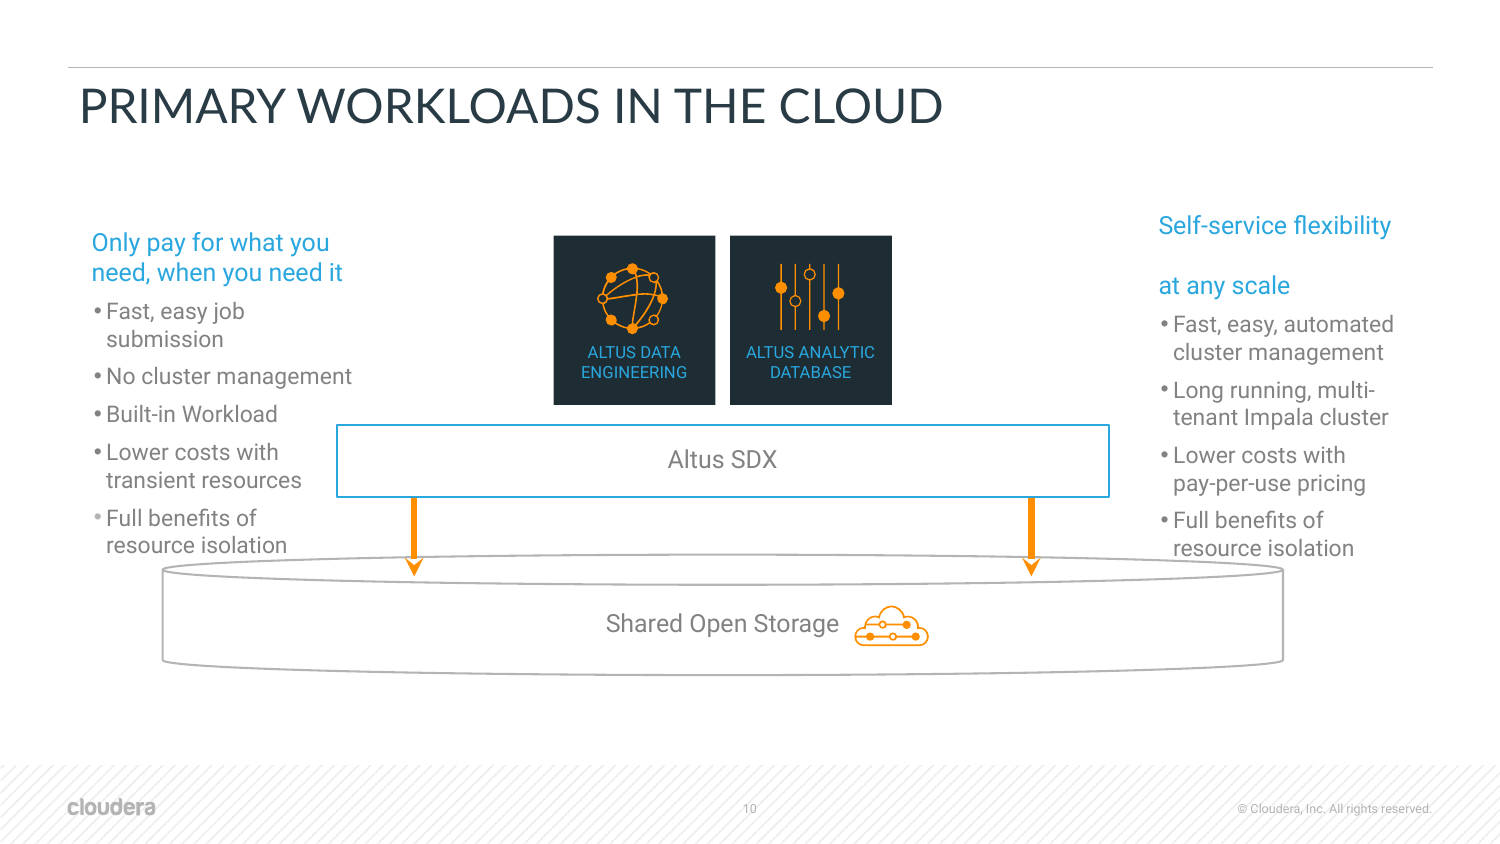

# PRIMARY WORKLOADS IN THE CLOUD
Self-service flexibility
at any scale
Fast, easy, automated cluster management
Long running, multi-tenant Impala cluster
Lower costs with
pay-per-use pricing
Full benefits of
resource isolation
Only pay for what you need, when you need it
Fast, easy job submission
No cluster management
Built-in Workload
Lower costs with
transient resources
Full benefits of
resource isolation

ALTUS DATA ENGINEERING

ALTUS ANALYTIC DATABASE
Altus SDX
Shared Open Storage